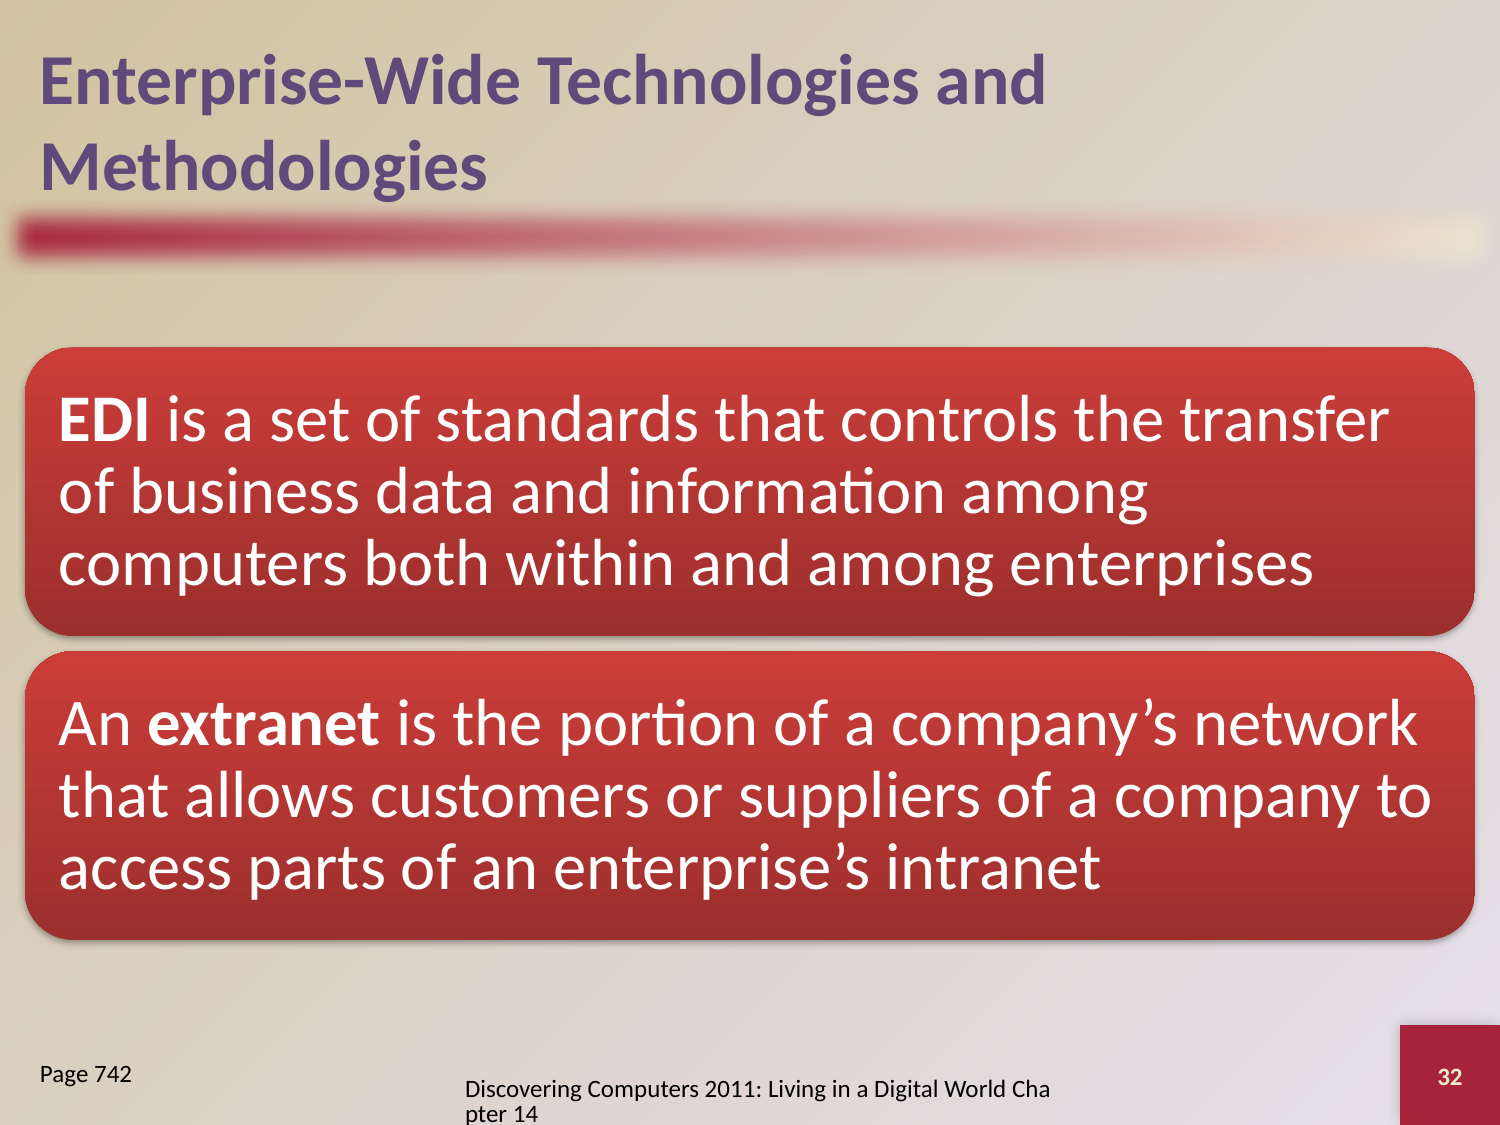

# Enterprise-Wide Technologies and Methodologies
EDI is a set of standards that controls the transfer of business data and information among computers both within and among enterprises
An extranet is the portion of a company’s network that allows customers or suppliers of a company to access parts of an enterprise’s intranet
32
Page 742
Discovering Computers 2011: Living in a Digital World Chapter 14